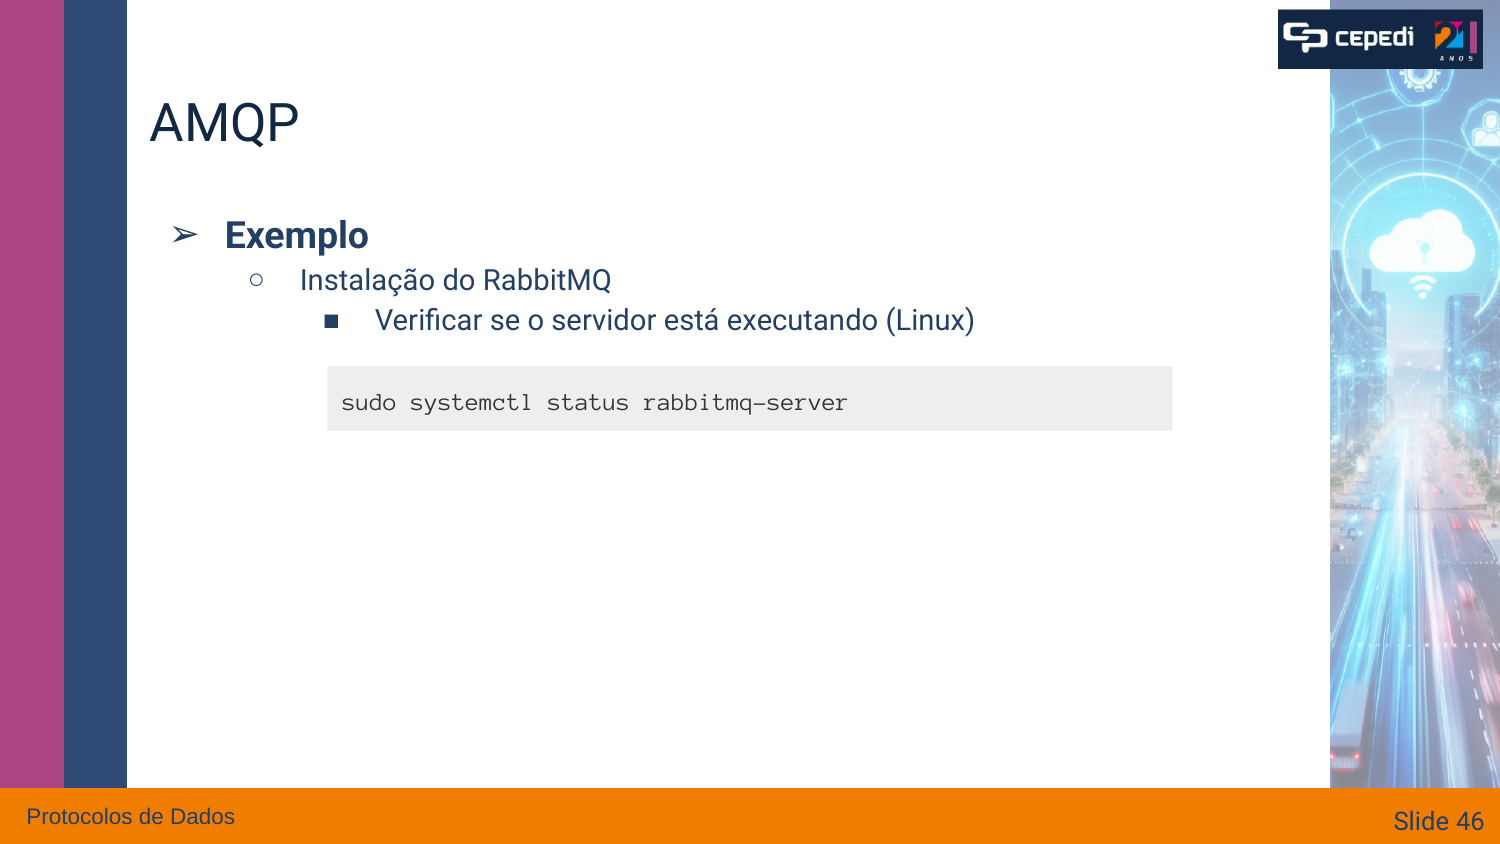

# AMQP
Exemplo
Instalação do RabbitMQ
Verificar se o servidor está executando (Linux)

sudo systemctl status rabbitmq-server
Protocolos de Dados
Slide 46